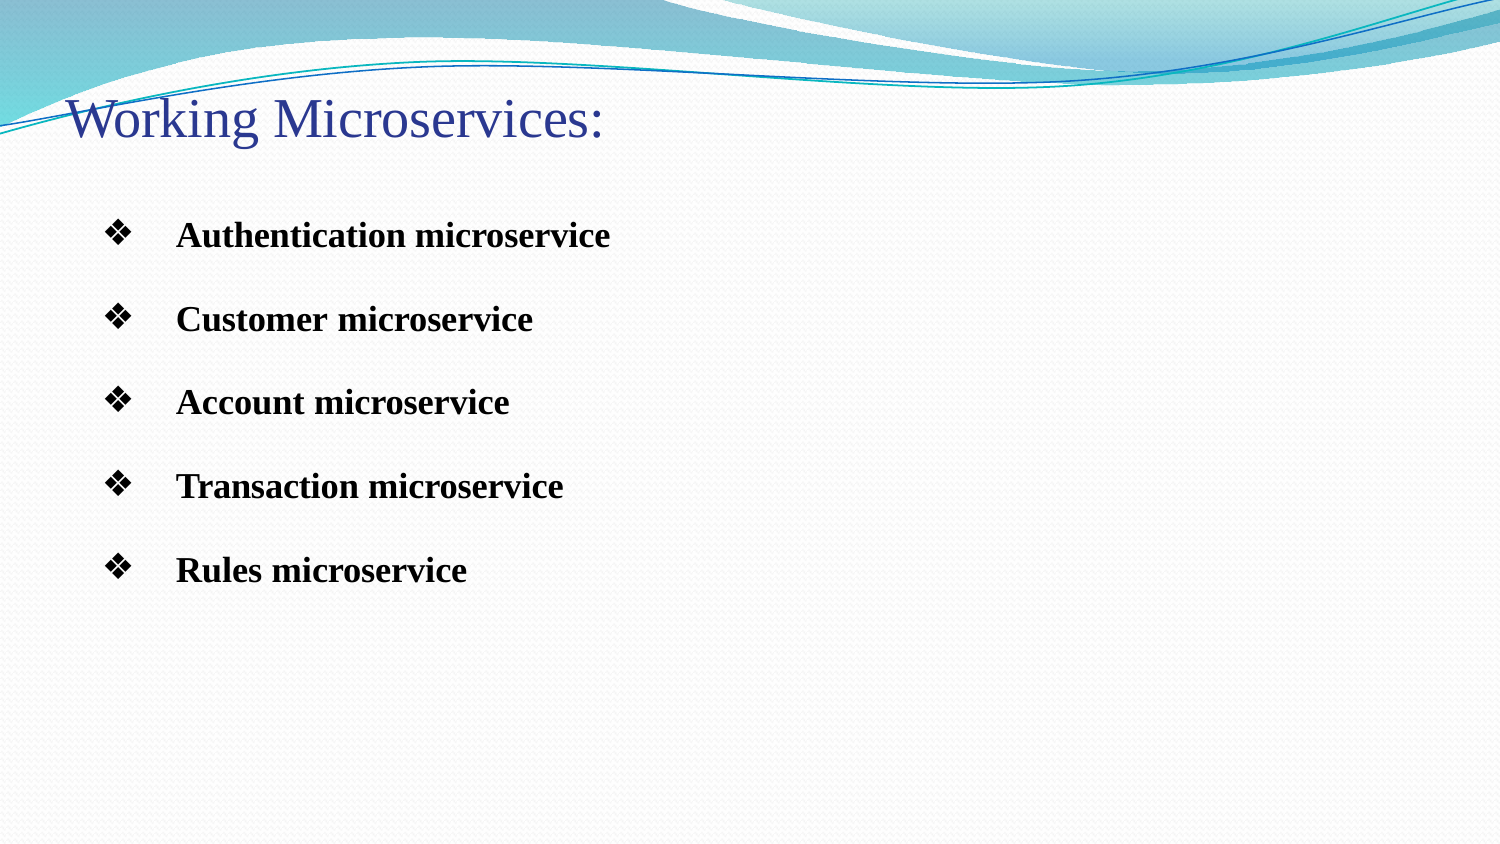

# Working Microservices:
Authentication microservice

Customer microservice

Account microservice

Transaction microservice

Rules microservice